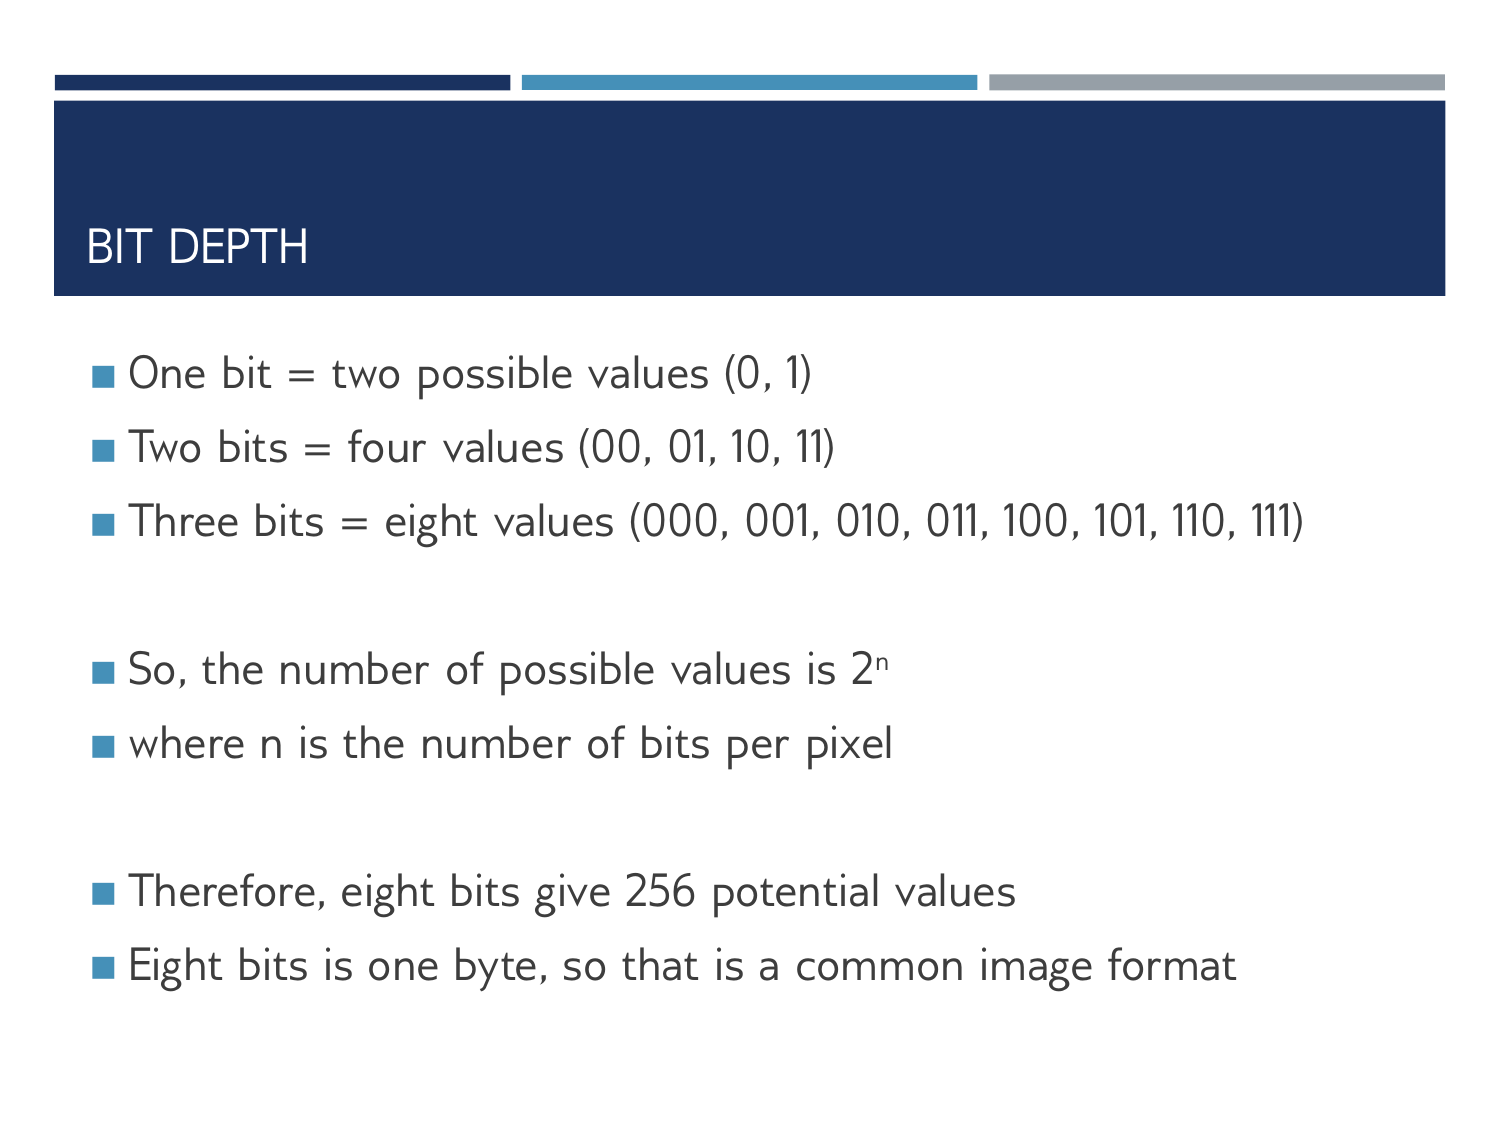

# BIT DEPTH
One bit = two possible values (0, 1)
Two bits = four values (00, 01, 10, 11)
Three bits = eight values (000, 001, 010, 011, 100, 101, 110, 111)

So, the number of possible values is 2n
where n is the number of bits per pixel

Therefore, eight bits give 256 potential values
Eight bits is one byte, so that is a common image format